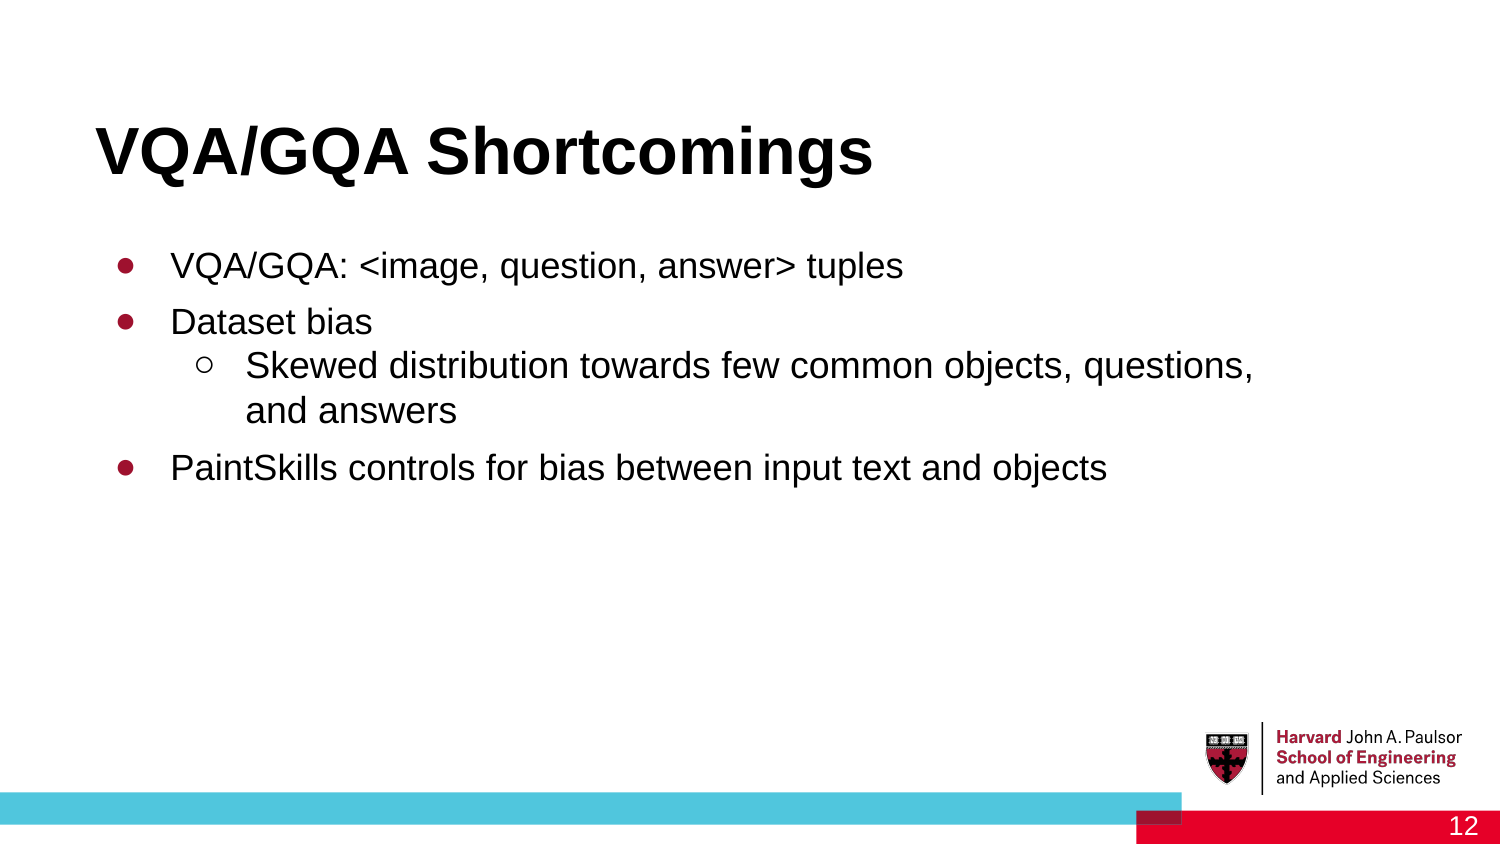

VQA/GQA Shortcomings
# VQA/GQA: <image, question, answer> tuples
Dataset bias
Skewed distribution towards few common objects, questions, and answers
PaintSkills controls for bias between input text and objects
12